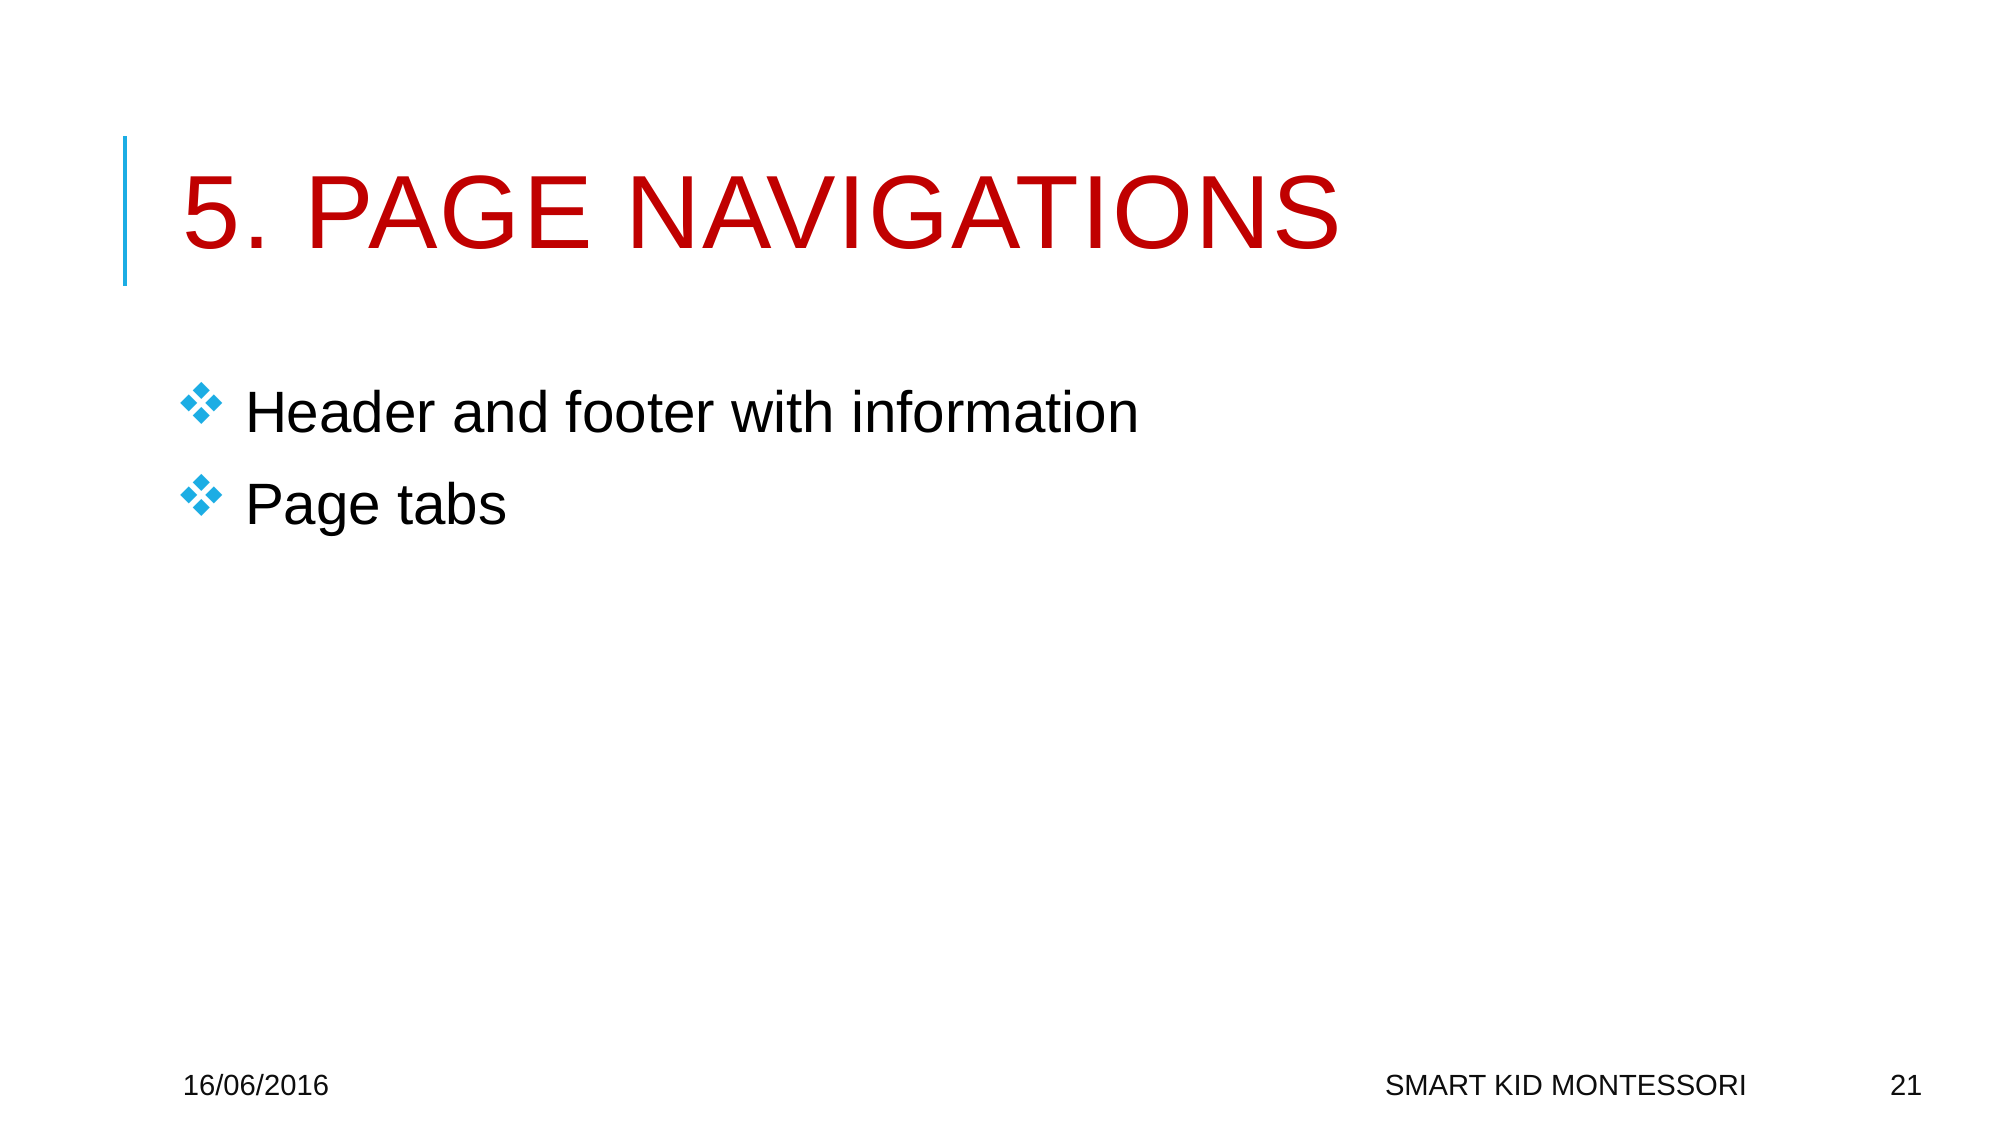

# 5. Page navigations
 Header and footer with information
 Page tabs

16/06/2016
Smart Kid Montessori
21